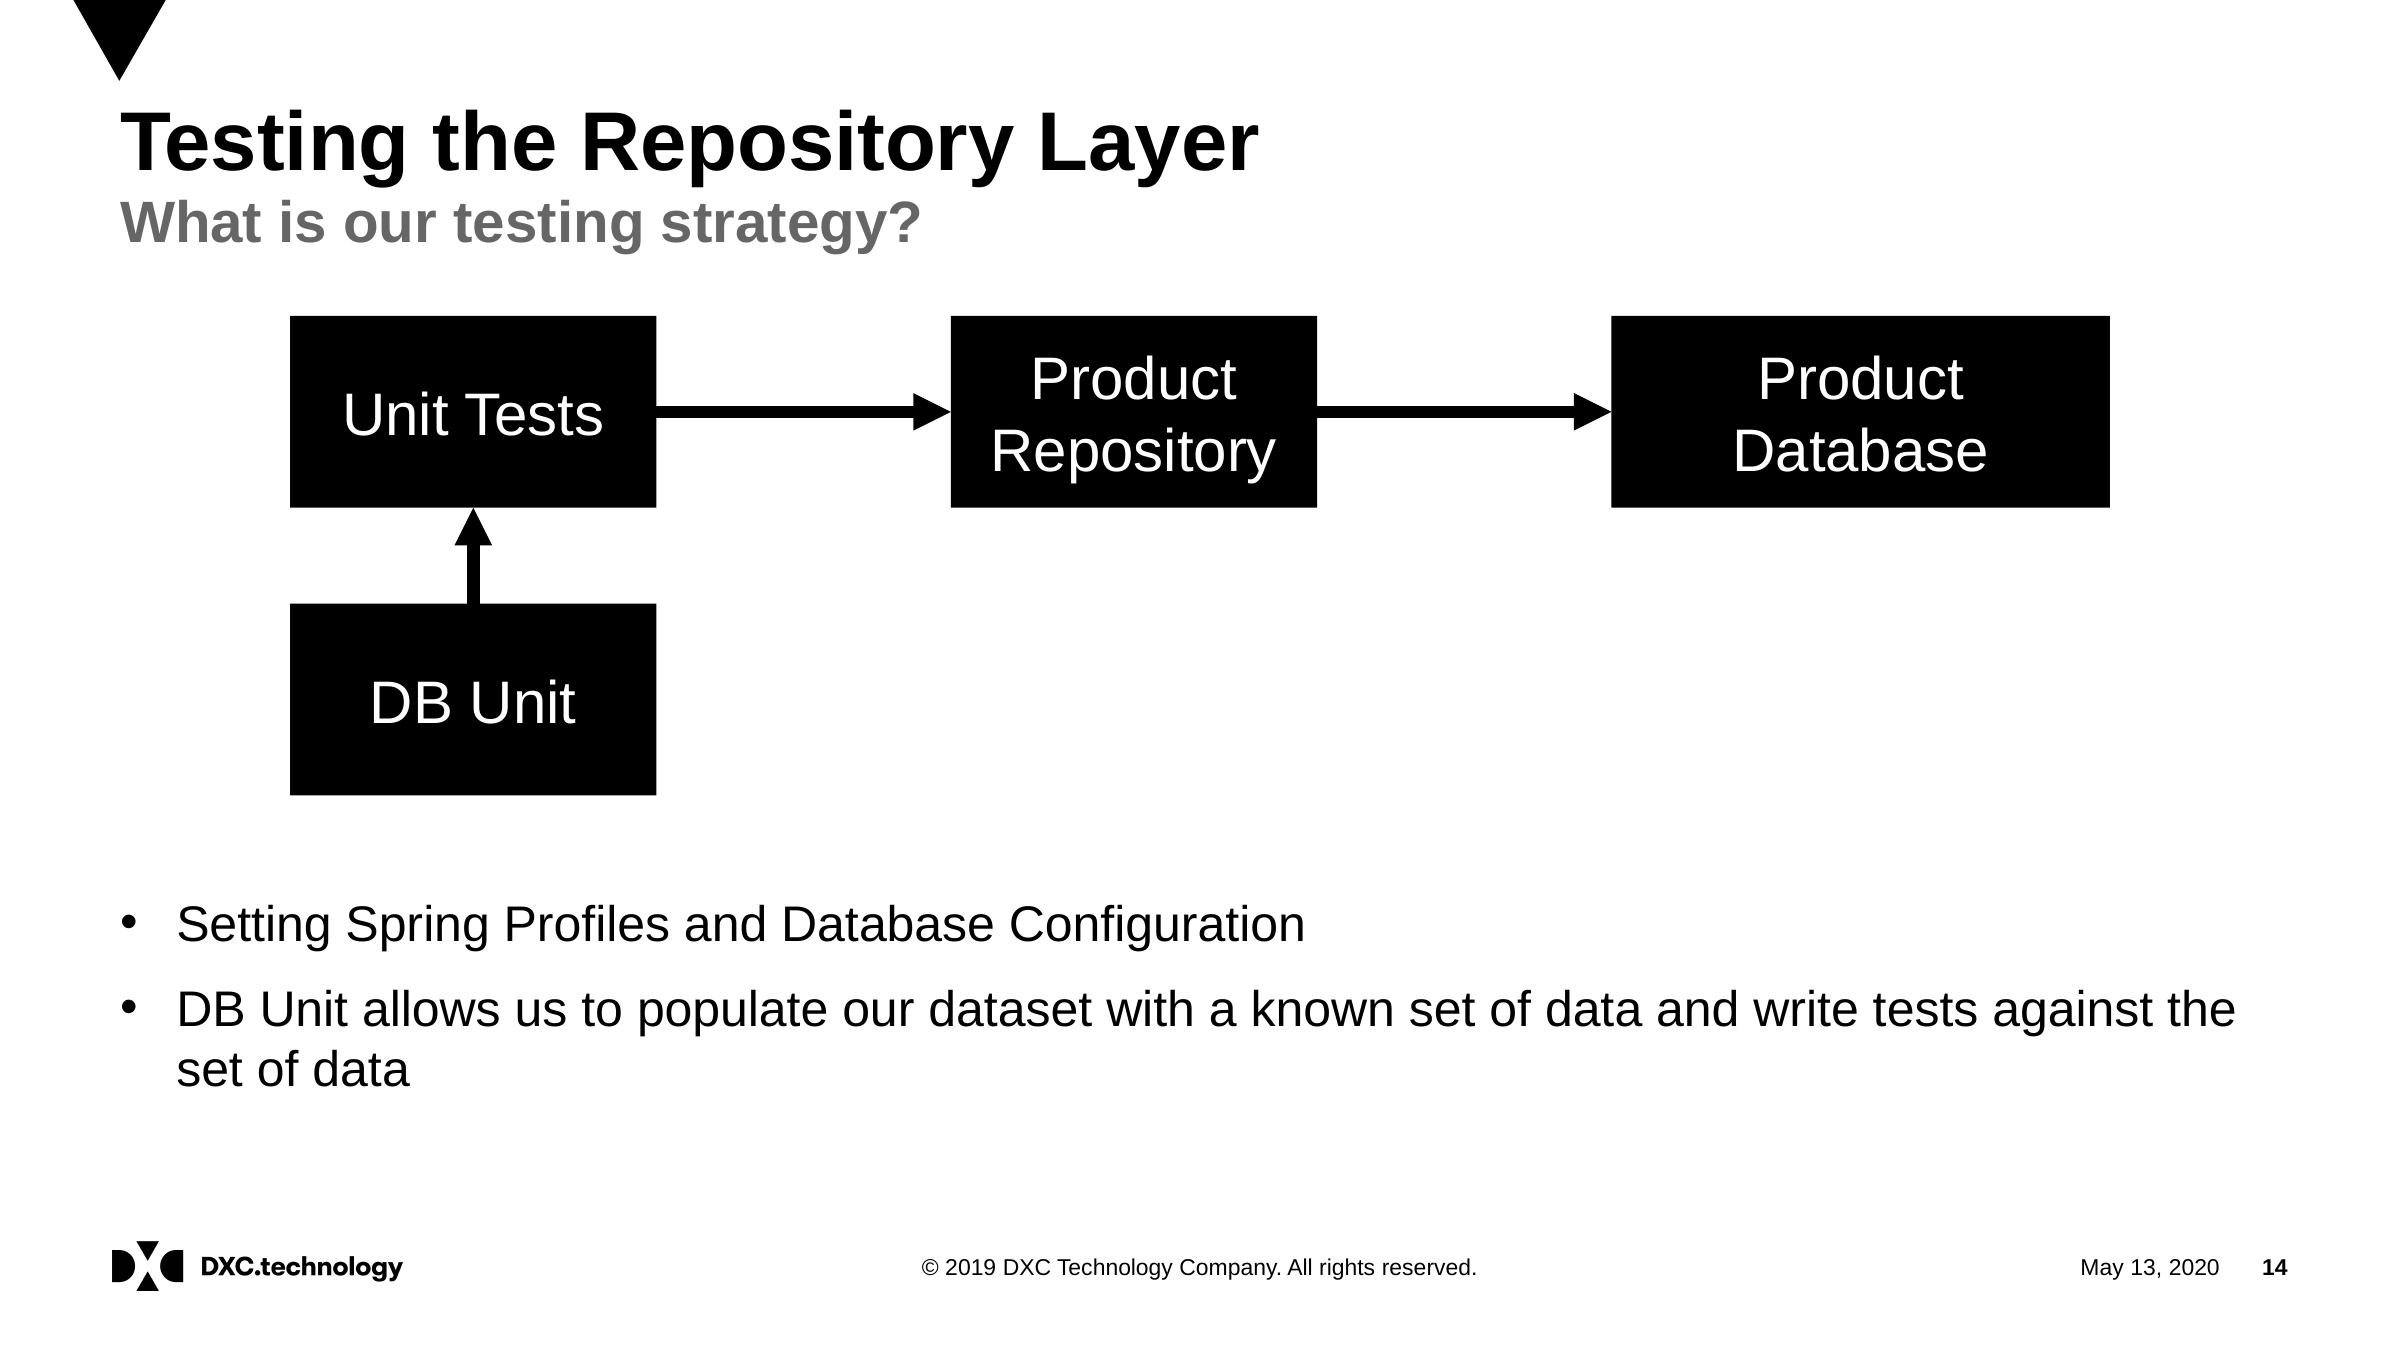

# Testing the Repository Layer
What is our testing strategy?

Unit Tests
Product Repository
Product Database
DB Unit
Setting Spring Profiles and Database Configuration
DB Unit allows us to populate our dataset with a known set of data and write tests against the set of data